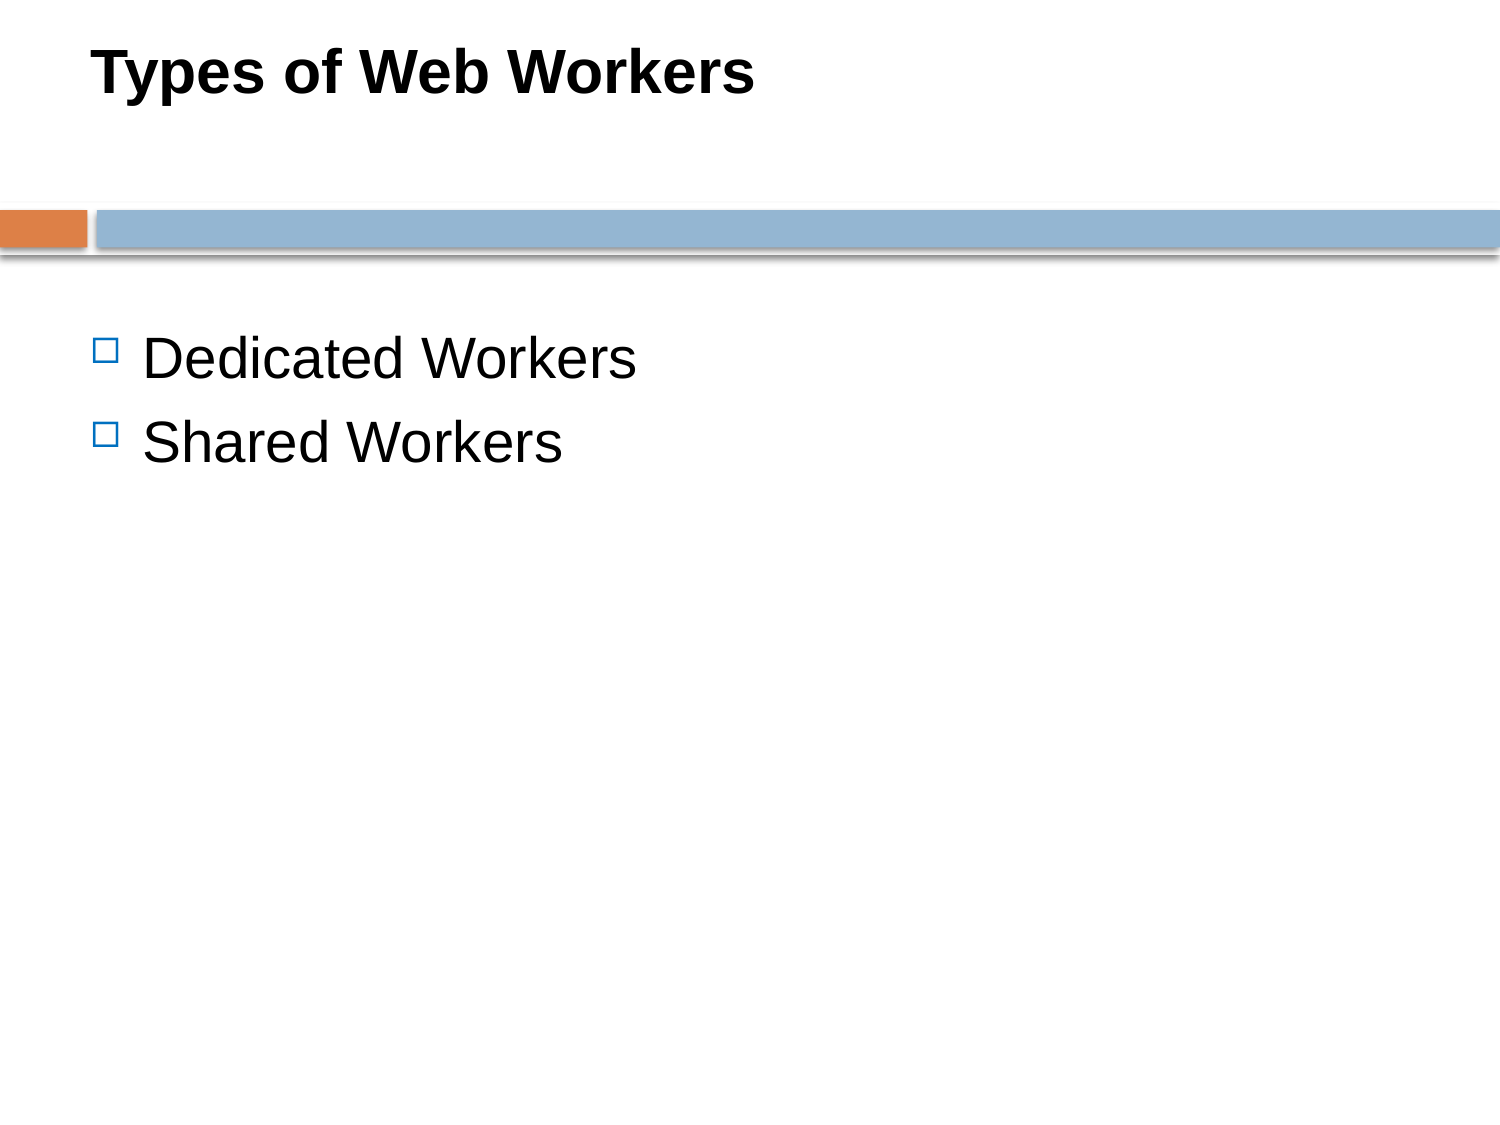

Types of Web Workers
Dedicated Workers
Shared Workers